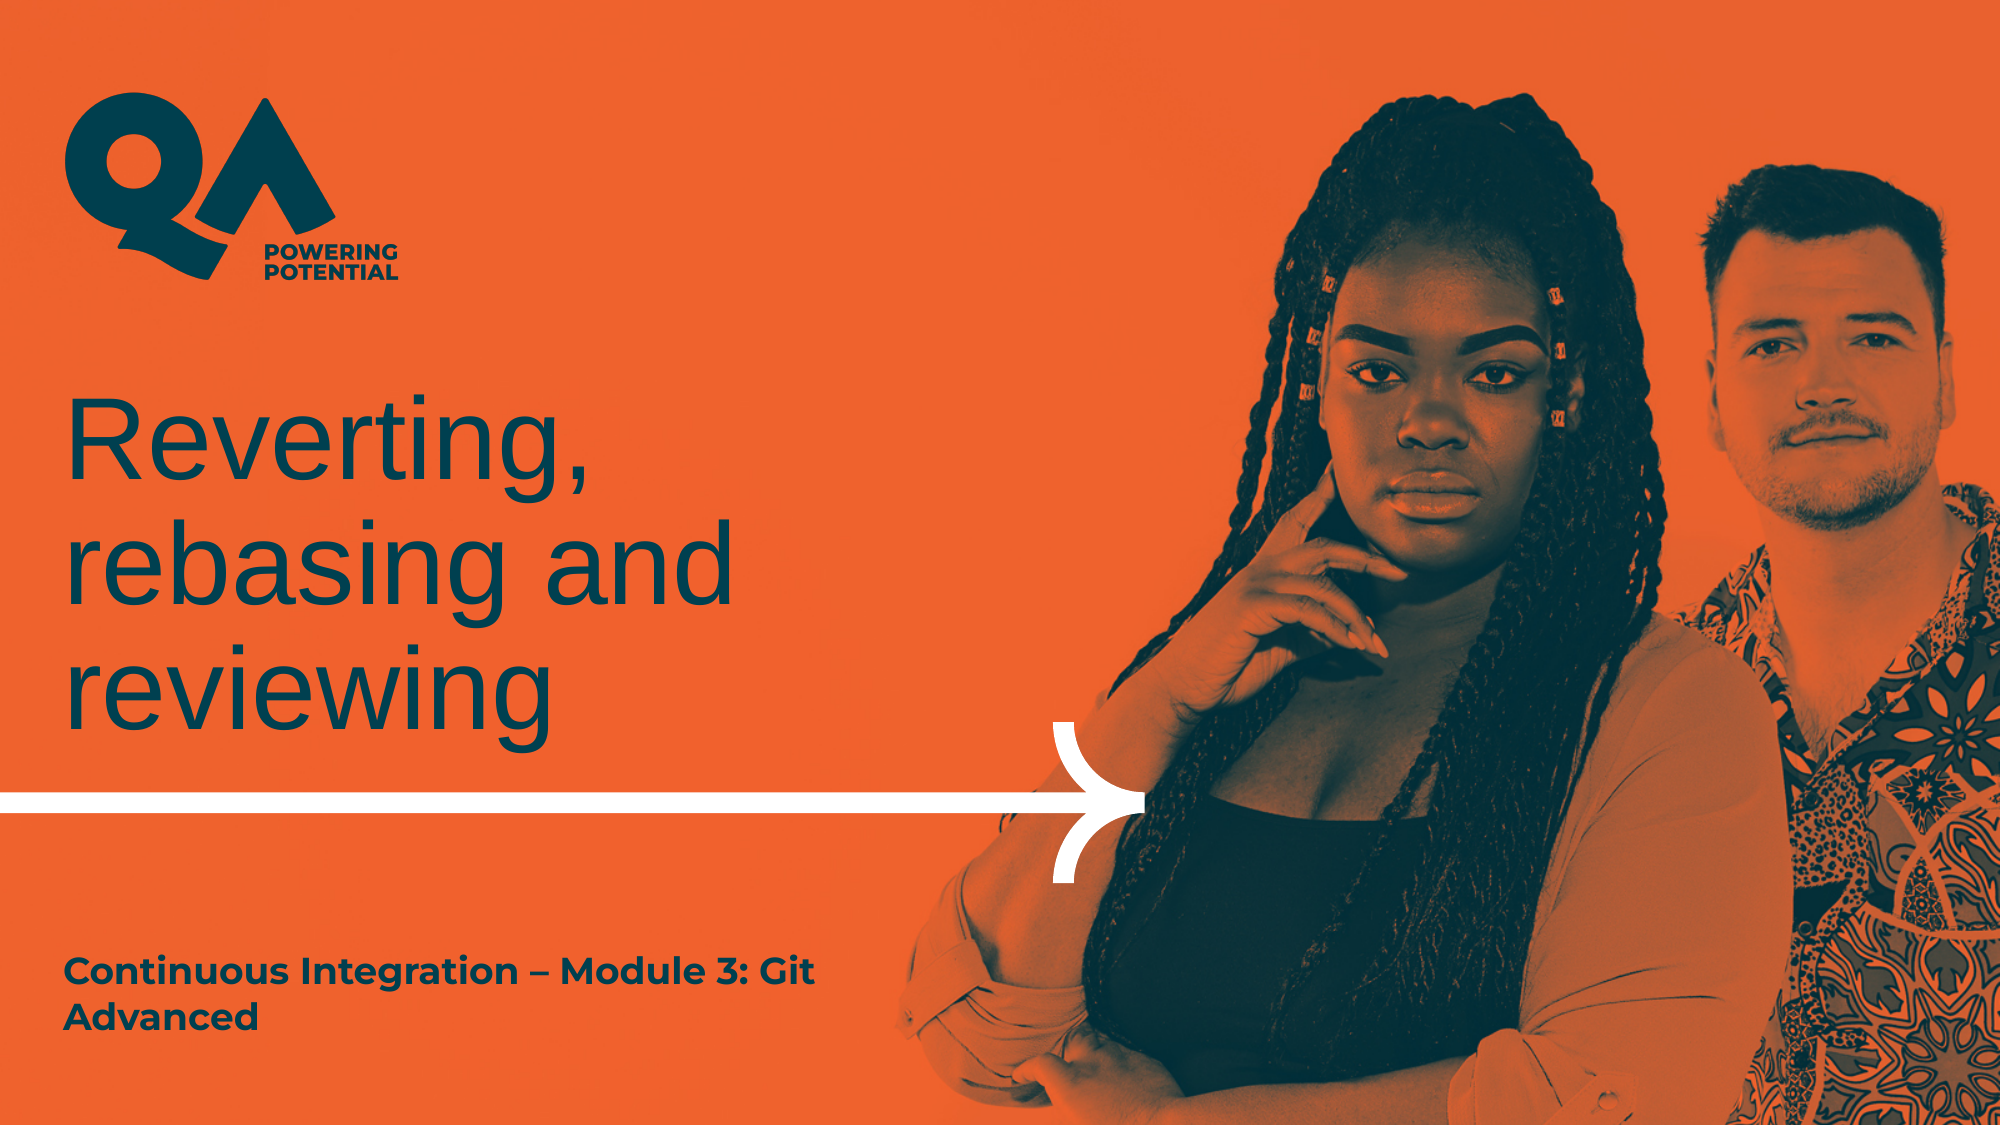

# Reverting, rebasing and reviewing
Continuous Integration – Module 3: Git Advanced